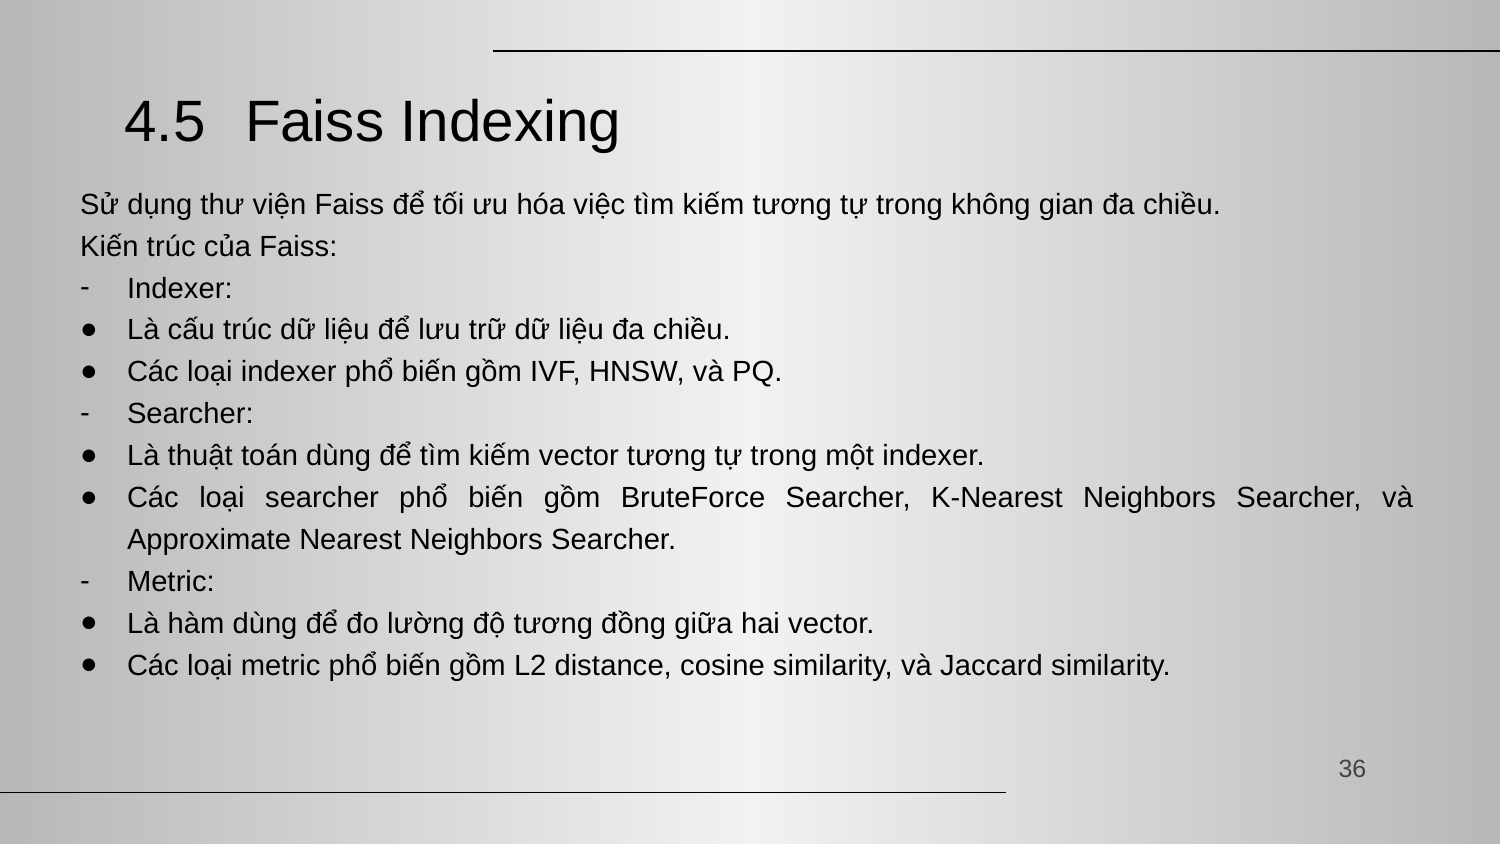

# 4.5
Faiss Indexing
Sử dụng thư viện Faiss để tối ưu hóa việc tìm kiếm tương tự trong không gian đa chiều.
Kiến trúc của Faiss:
Indexer:
Là cấu trúc dữ liệu để lưu trữ dữ liệu đa chiều.
Các loại indexer phổ biến gồm IVF, HNSW, và PQ.
Searcher:
Là thuật toán dùng để tìm kiếm vector tương tự trong một indexer.
Các loại searcher phổ biến gồm BruteForce Searcher, K-Nearest Neighbors Searcher, và Approximate Nearest Neighbors Searcher.
Metric:
Là hàm dùng để đo lường độ tương đồng giữa hai vector.
Các loại metric phổ biến gồm L2 distance, cosine similarity, và Jaccard similarity.
36